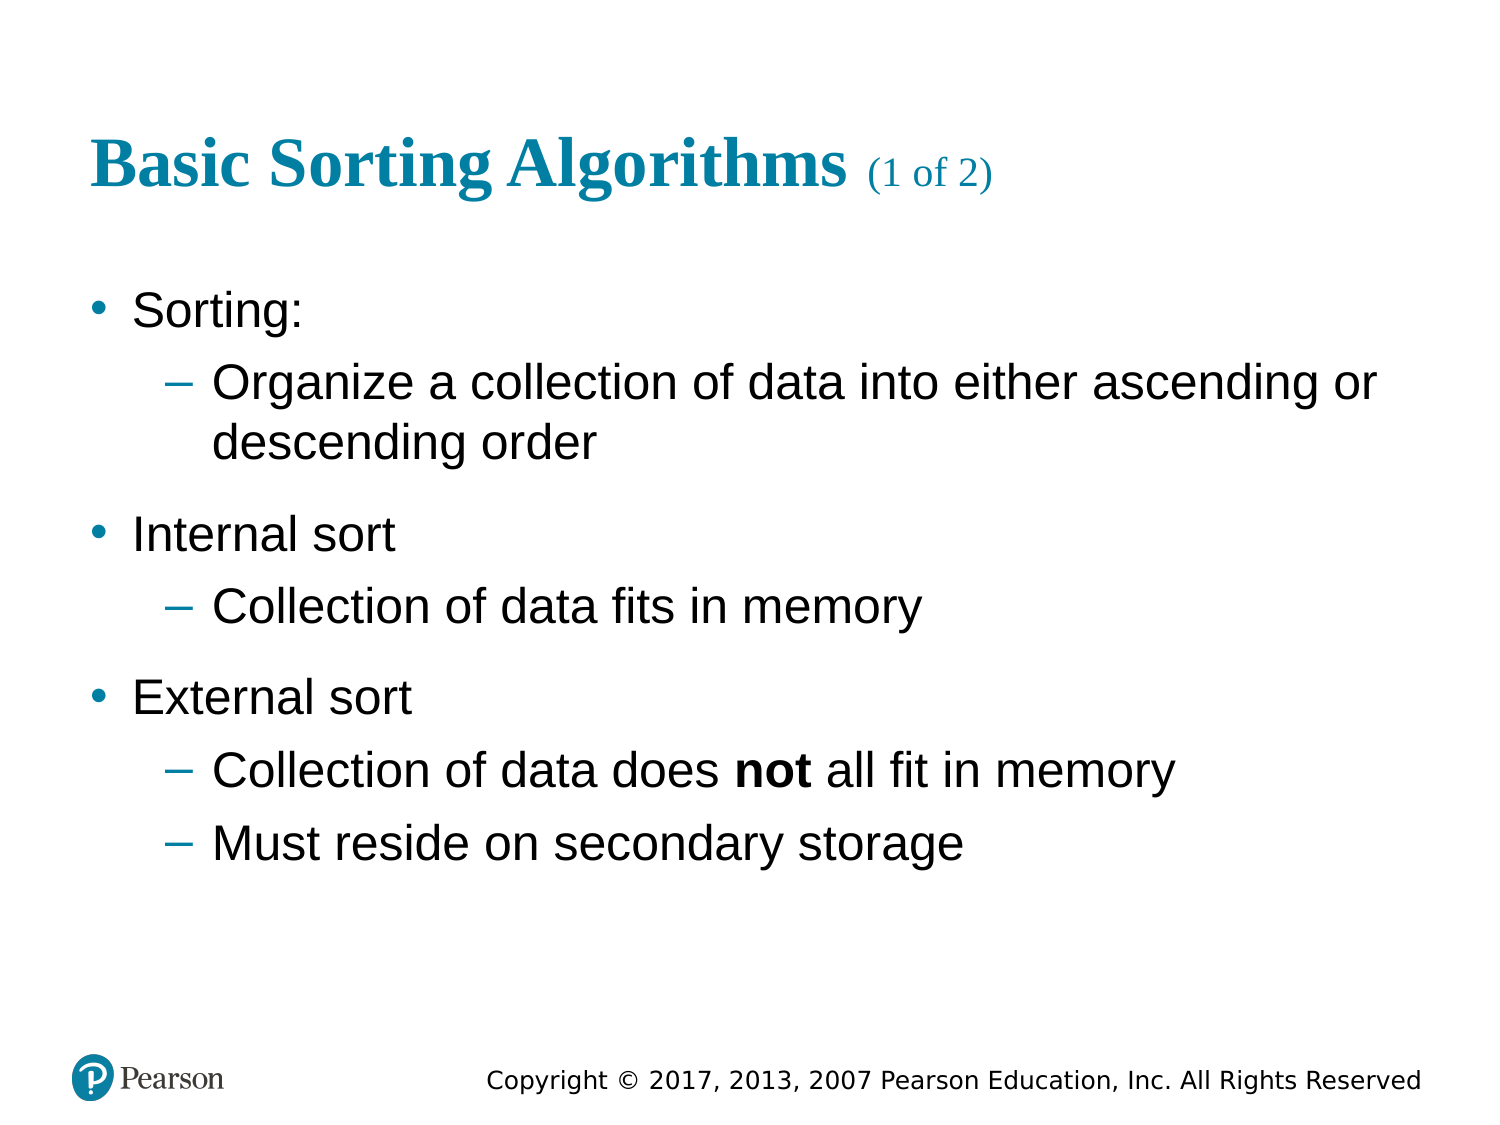

# Basic Sorting Algorithms (1 of 2)
Sorting:
Organize a collection of data into either ascending or descending order
Internal sort
Collection of data fits in memory
External sort
Collection of data does not all fit in memory
Must reside on secondary storage